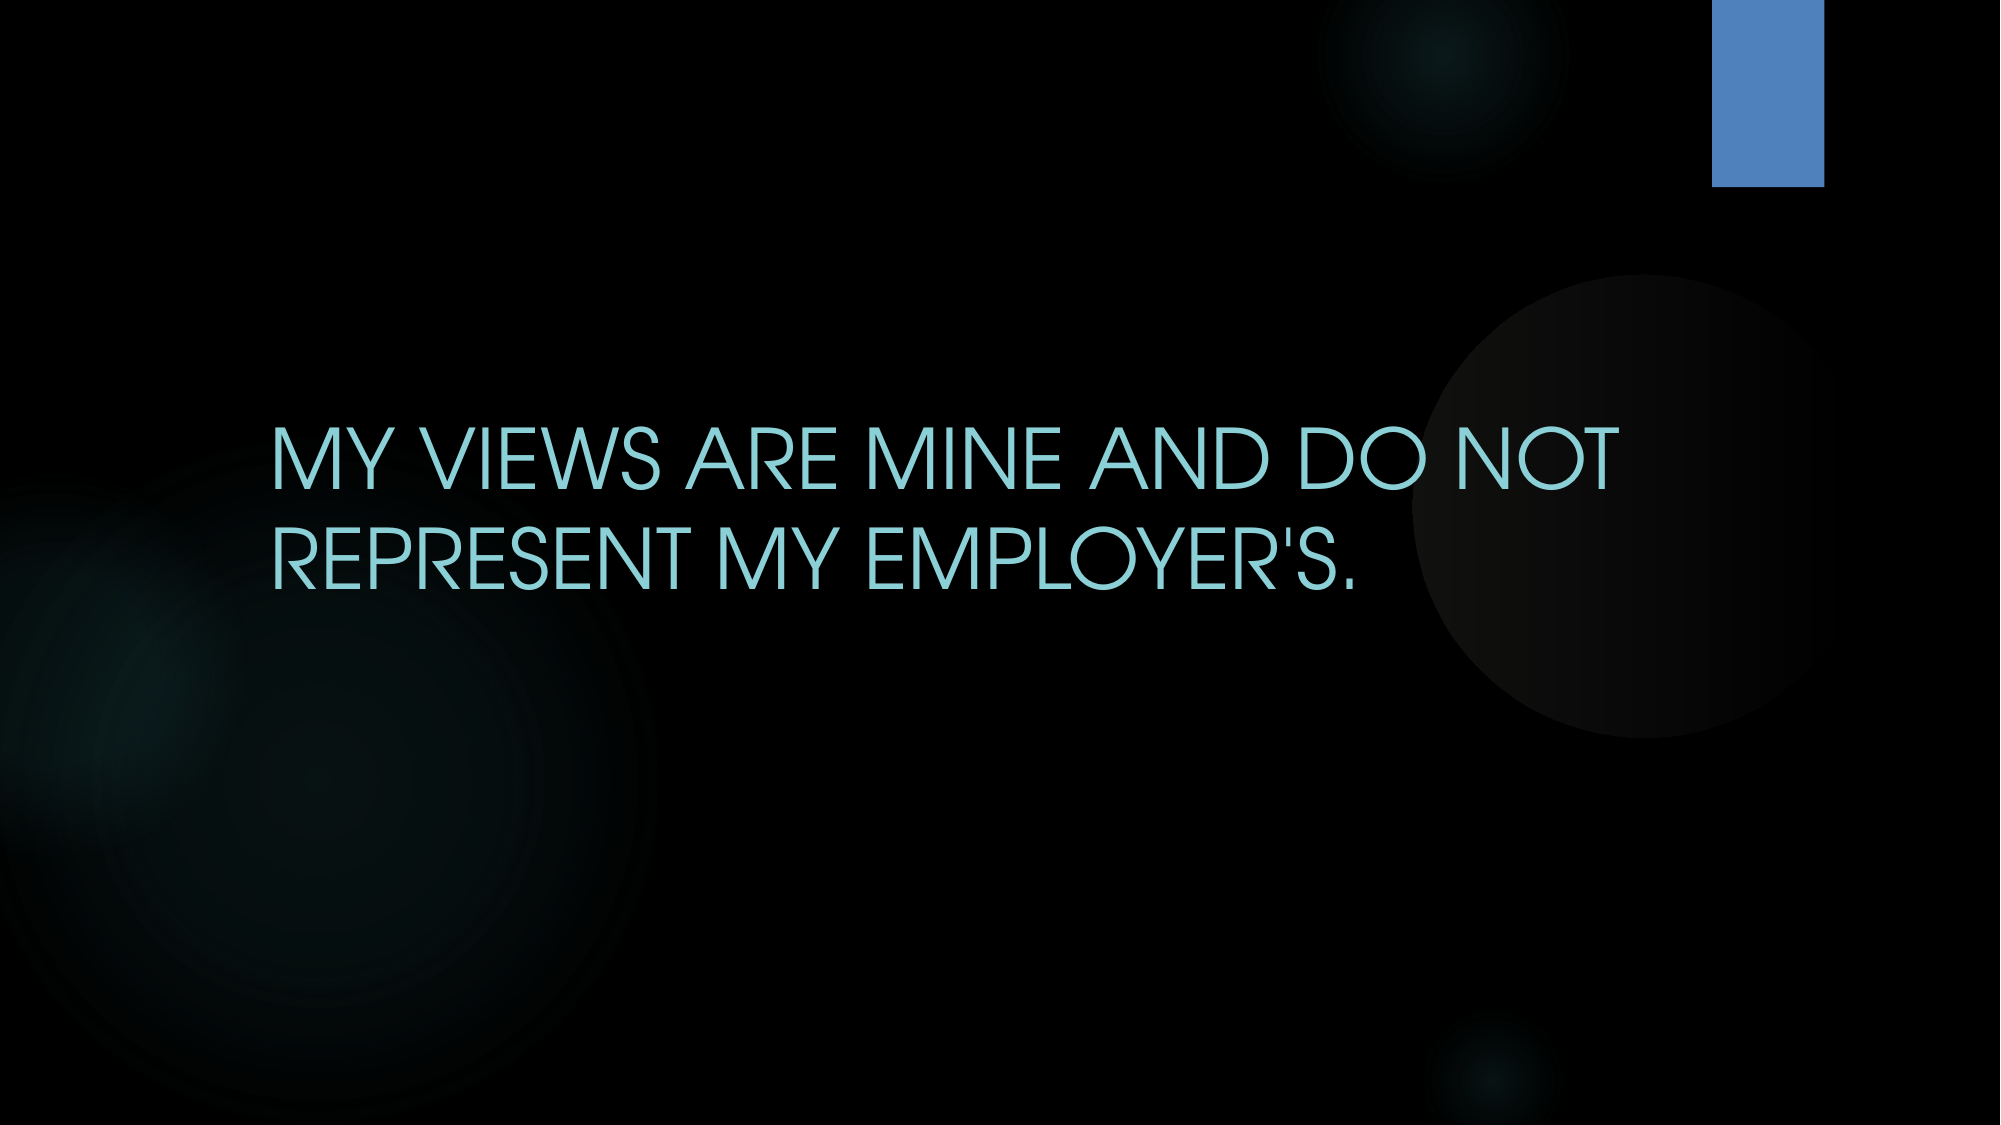

MY VIEWS ARE MINE AND DO NOT REPRESENT MY EMPLOYER'S.